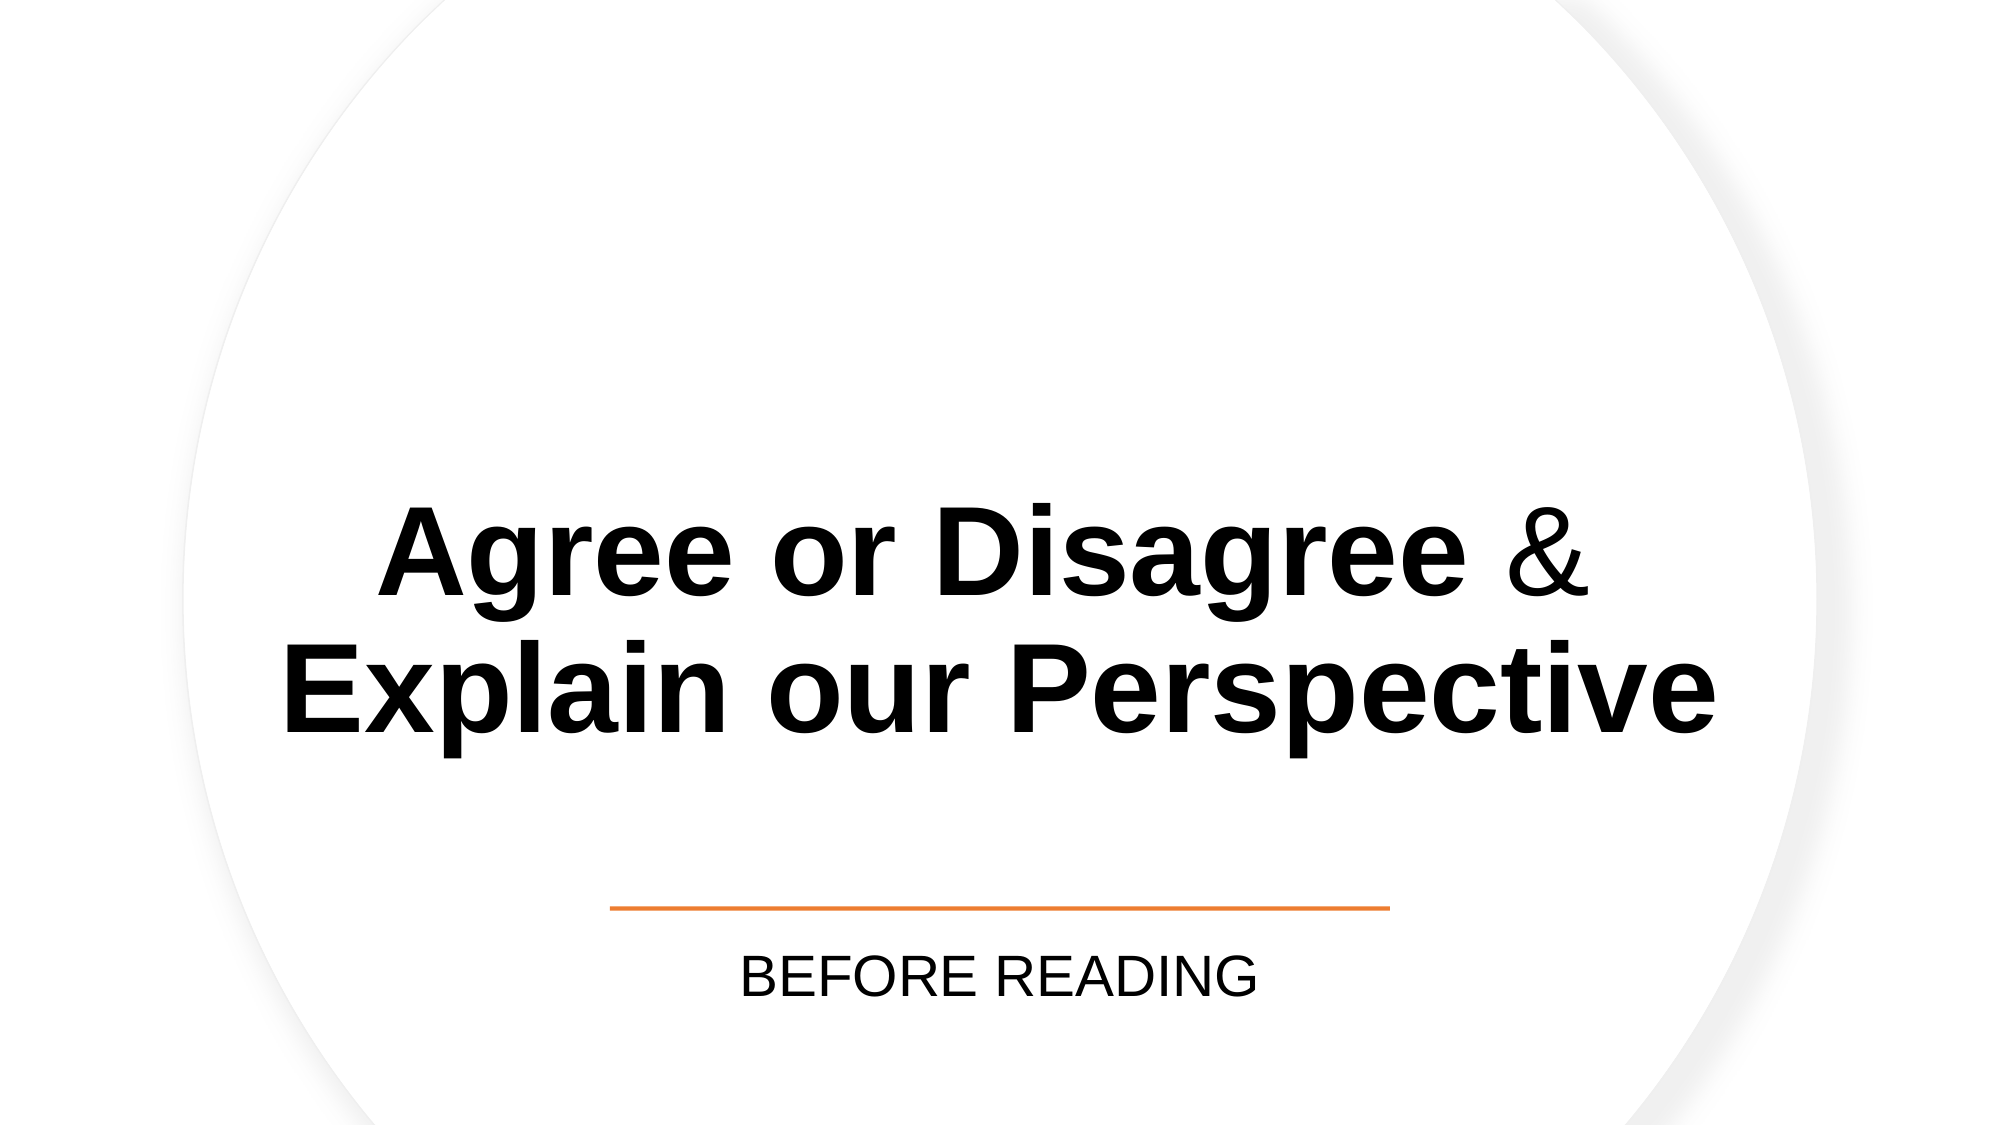

# Agree or Disagree & Explain our Perspective

BEFORE READING